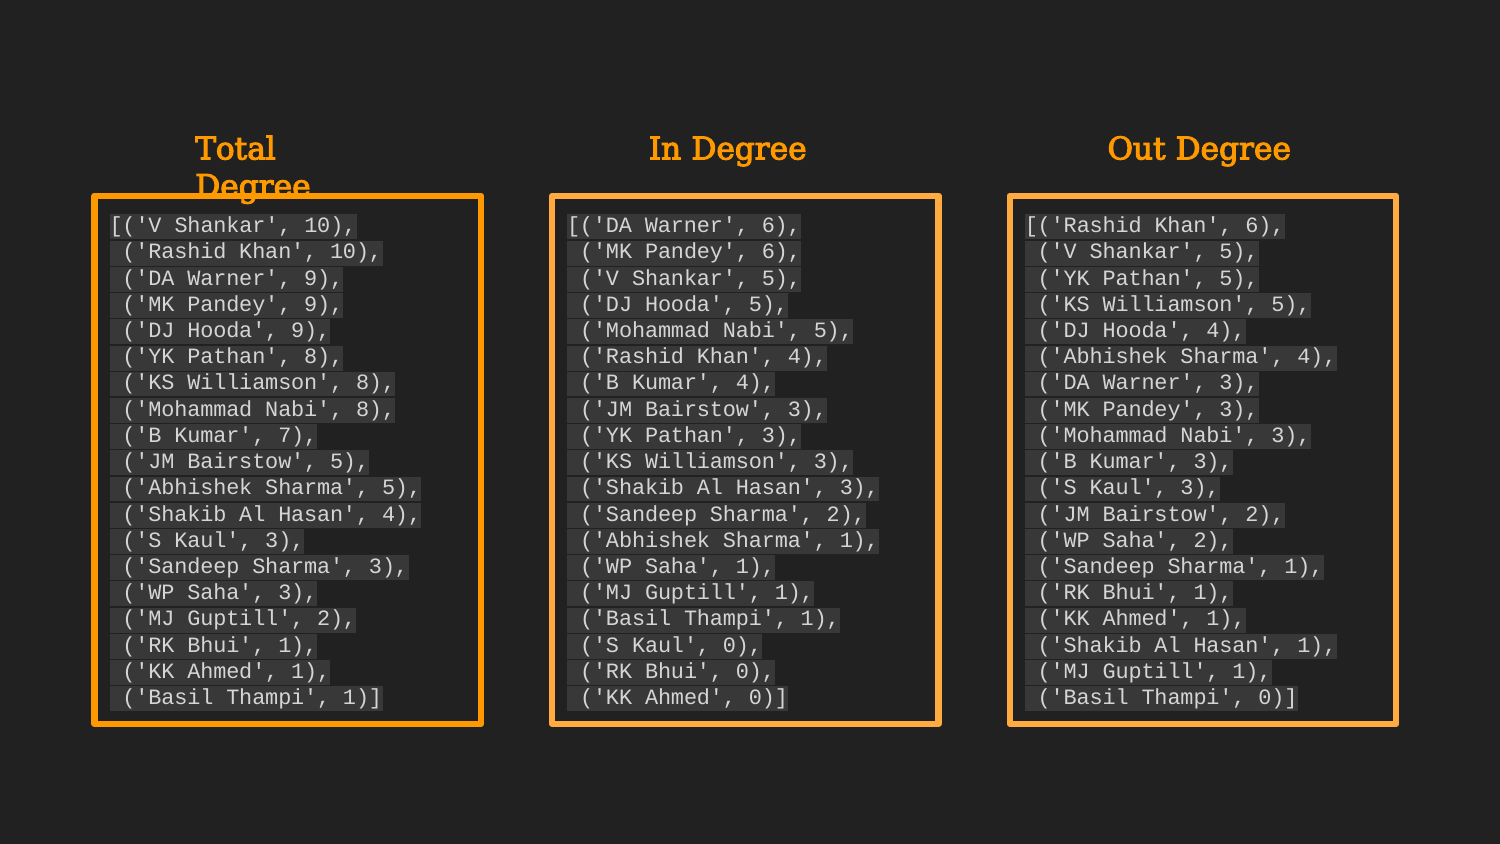

Total Degree
In Degree
Out Degree
[('V Shankar', 10),
 ('Rashid Khan', 10),
 ('DA Warner', 9),
 ('MK Pandey', 9),
 ('DJ Hooda', 9),
 ('YK Pathan', 8),
 ('KS Williamson', 8),
 ('Mohammad Nabi', 8),
 ('B Kumar', 7),
 ('JM Bairstow', 5),
 ('Abhishek Sharma', 5),
 ('Shakib Al Hasan', 4),
 ('S Kaul', 3),
 ('Sandeep Sharma', 3),
 ('WP Saha', 3),
 ('MJ Guptill', 2),
 ('RK Bhui', 1),
 ('KK Ahmed', 1),
 ('Basil Thampi', 1)]
[('DA Warner', 6),
 ('MK Pandey', 6),
 ('V Shankar', 5),
 ('DJ Hooda', 5),
 ('Mohammad Nabi', 5),
 ('Rashid Khan', 4),
 ('B Kumar', 4),
 ('JM Bairstow', 3),
 ('YK Pathan', 3),
 ('KS Williamson', 3),
 ('Shakib Al Hasan', 3),
 ('Sandeep Sharma', 2),
 ('Abhishek Sharma', 1),
 ('WP Saha', 1),
 ('MJ Guptill', 1),
 ('Basil Thampi', 1),
 ('S Kaul', 0),
 ('RK Bhui', 0),
 ('KK Ahmed', 0)]
[('Rashid Khan', 6),
 ('V Shankar', 5),
 ('YK Pathan', 5),
 ('KS Williamson', 5),
 ('DJ Hooda', 4),
 ('Abhishek Sharma', 4),
 ('DA Warner', 3),
 ('MK Pandey', 3),
 ('Mohammad Nabi', 3),
 ('B Kumar', 3),
 ('S Kaul', 3),
 ('JM Bairstow', 2),
 ('WP Saha', 2),
 ('Sandeep Sharma', 1),
 ('RK Bhui', 1),
 ('KK Ahmed', 1),
 ('Shakib Al Hasan', 1),
 ('MJ Guptill', 1),
 ('Basil Thampi', 0)]